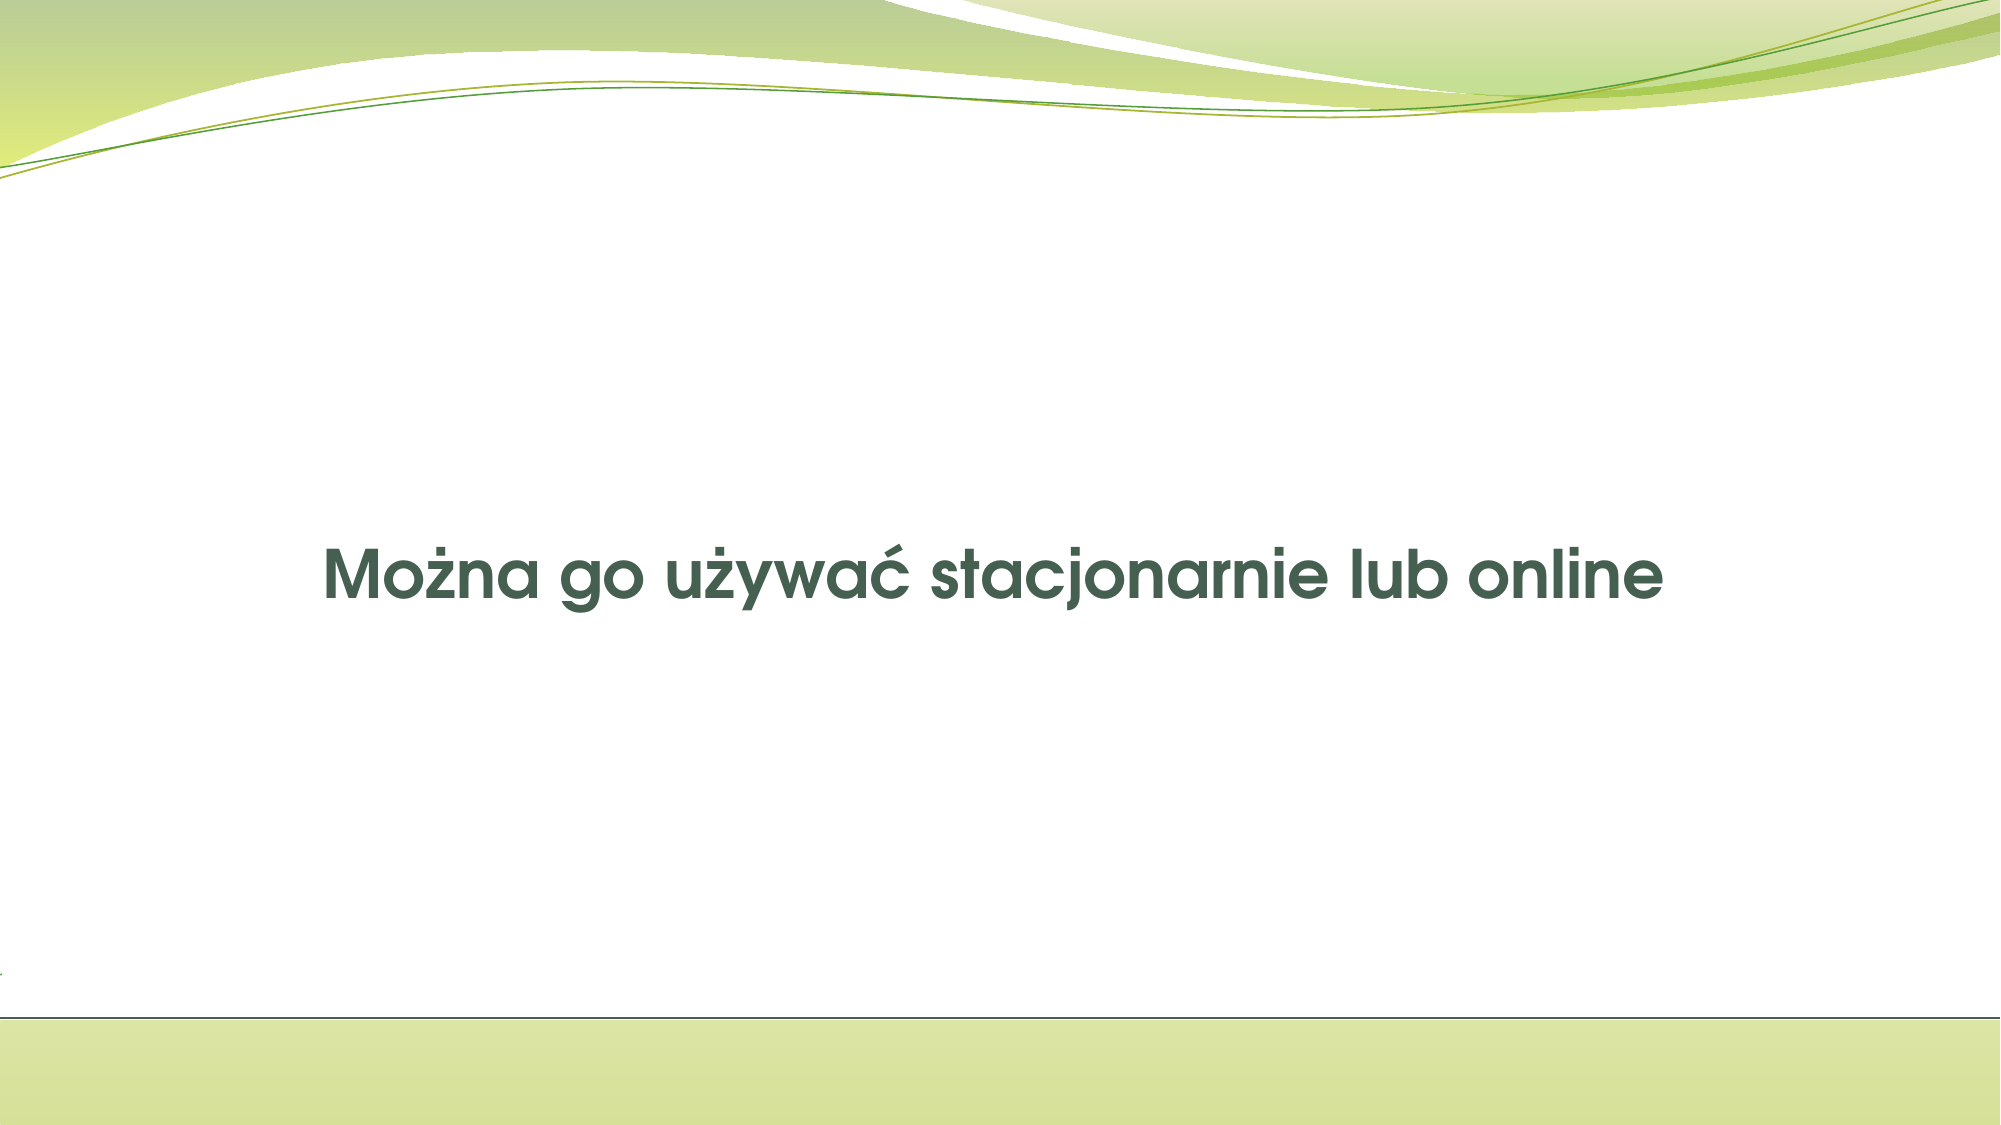

# Można go używać stacjonarnie lub online